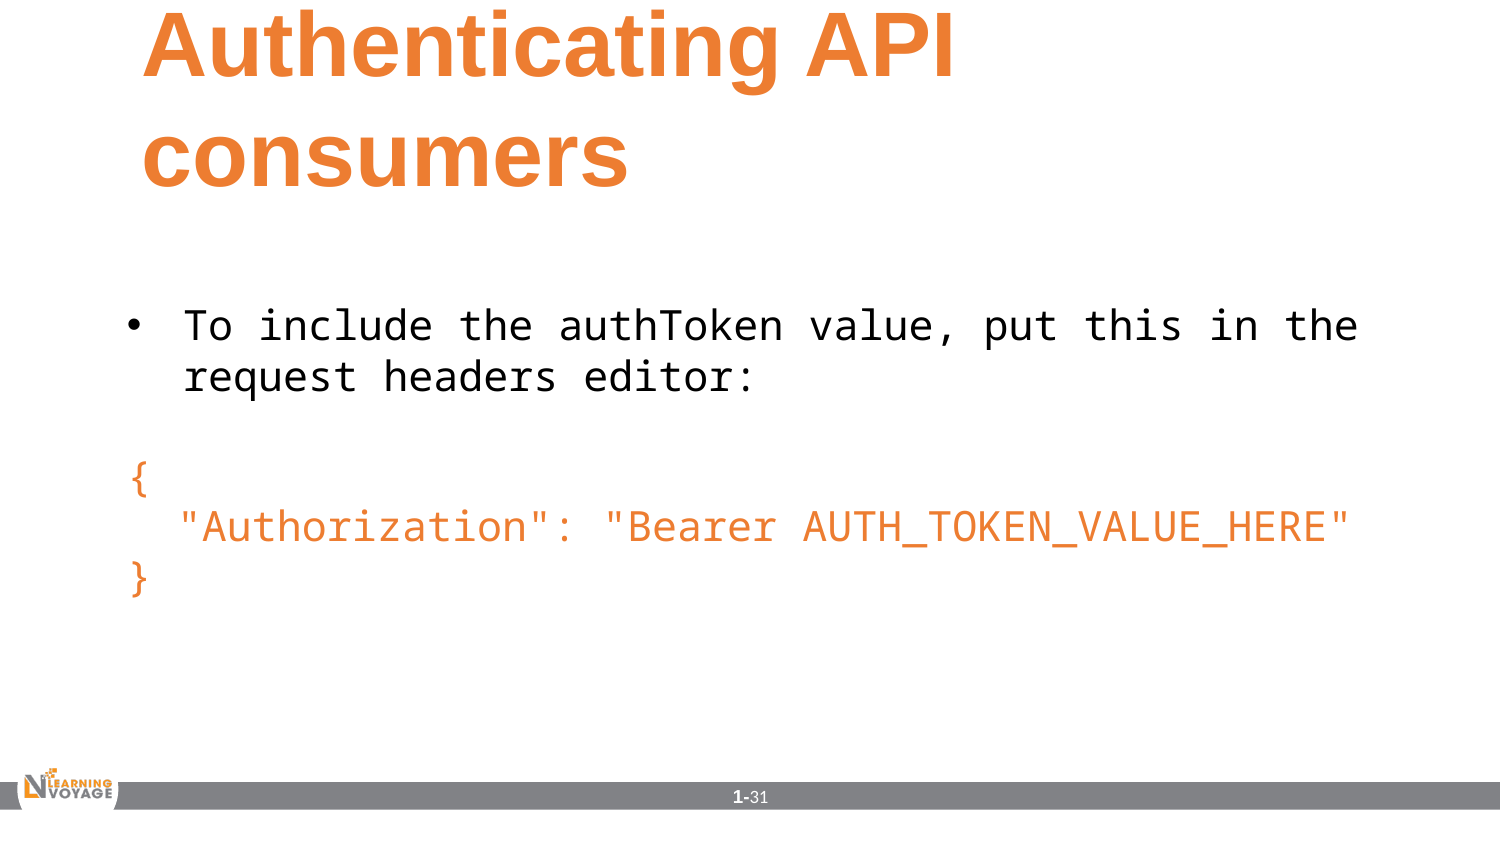

Authenticating API consumers
To include the authToken value, put this in the request headers editor:

{
  "Authorization": "Bearer AUTH_TOKEN_VALUE_HERE"
}
1-31